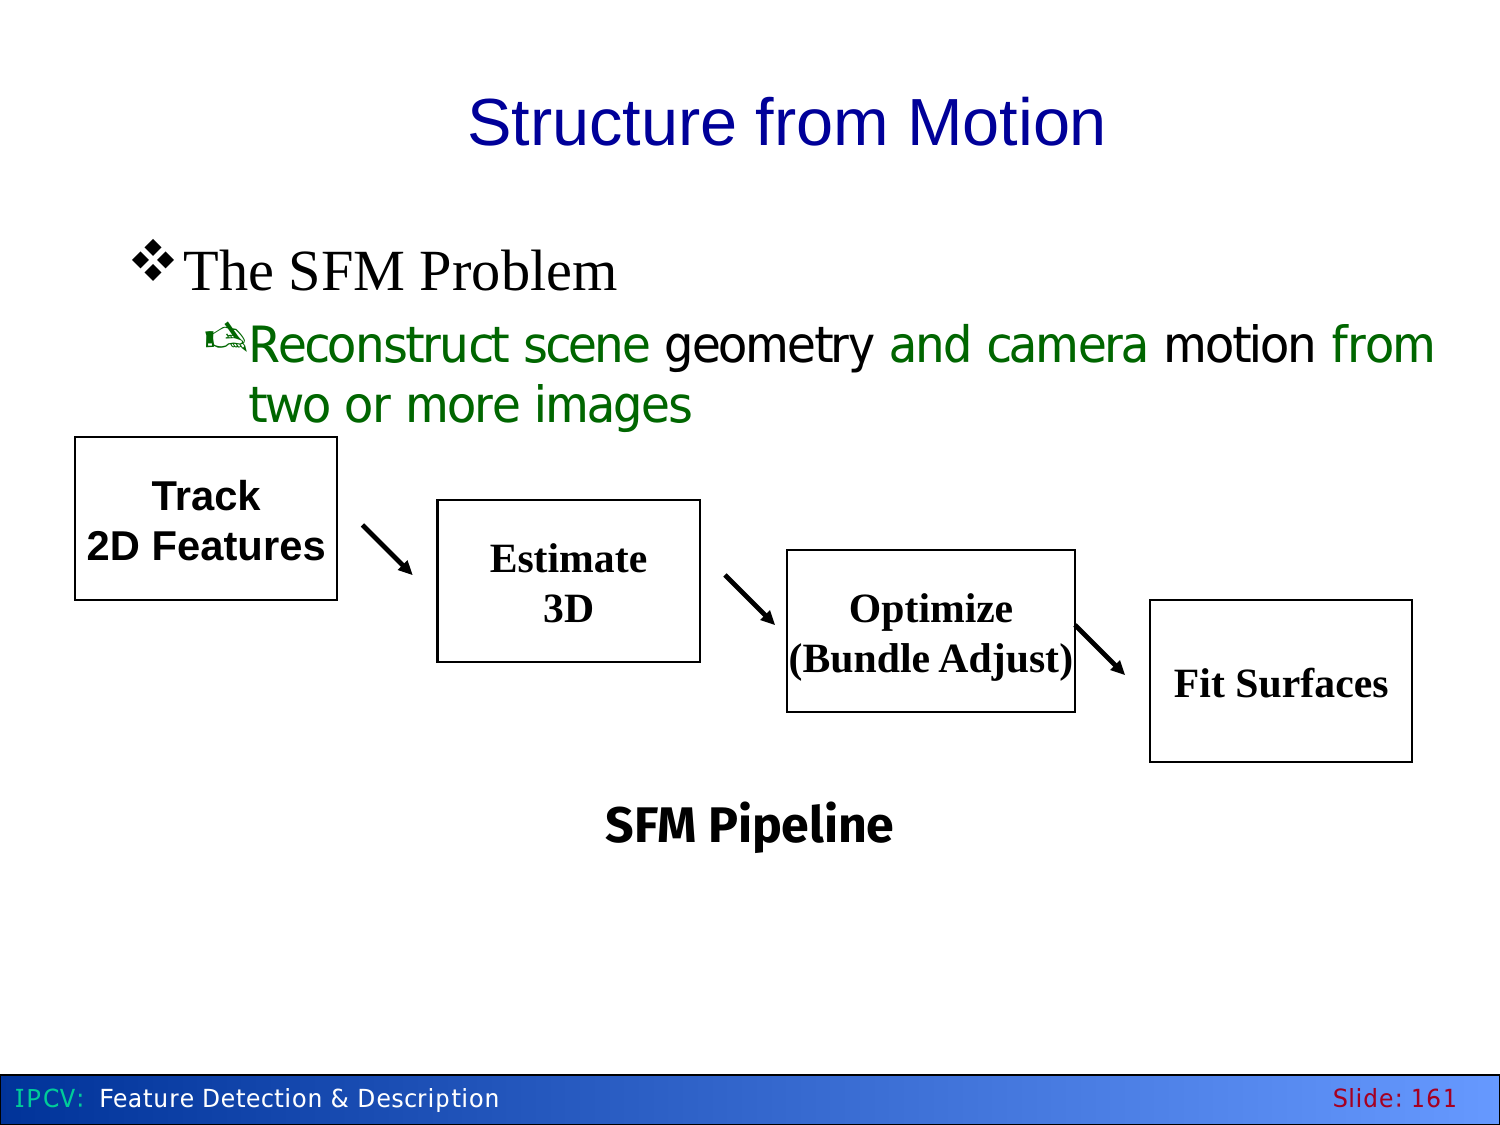

Structure from Motion
The SFM Problem
Reconstruct scene geometry and camera motion from two or more images
Track
2D Features
Estimate
3D

Optimize
(Bundle Adjust)

Fit Surfaces

SFM Pipeline
IPCV:  Feature Detection & Description	Slide: 161